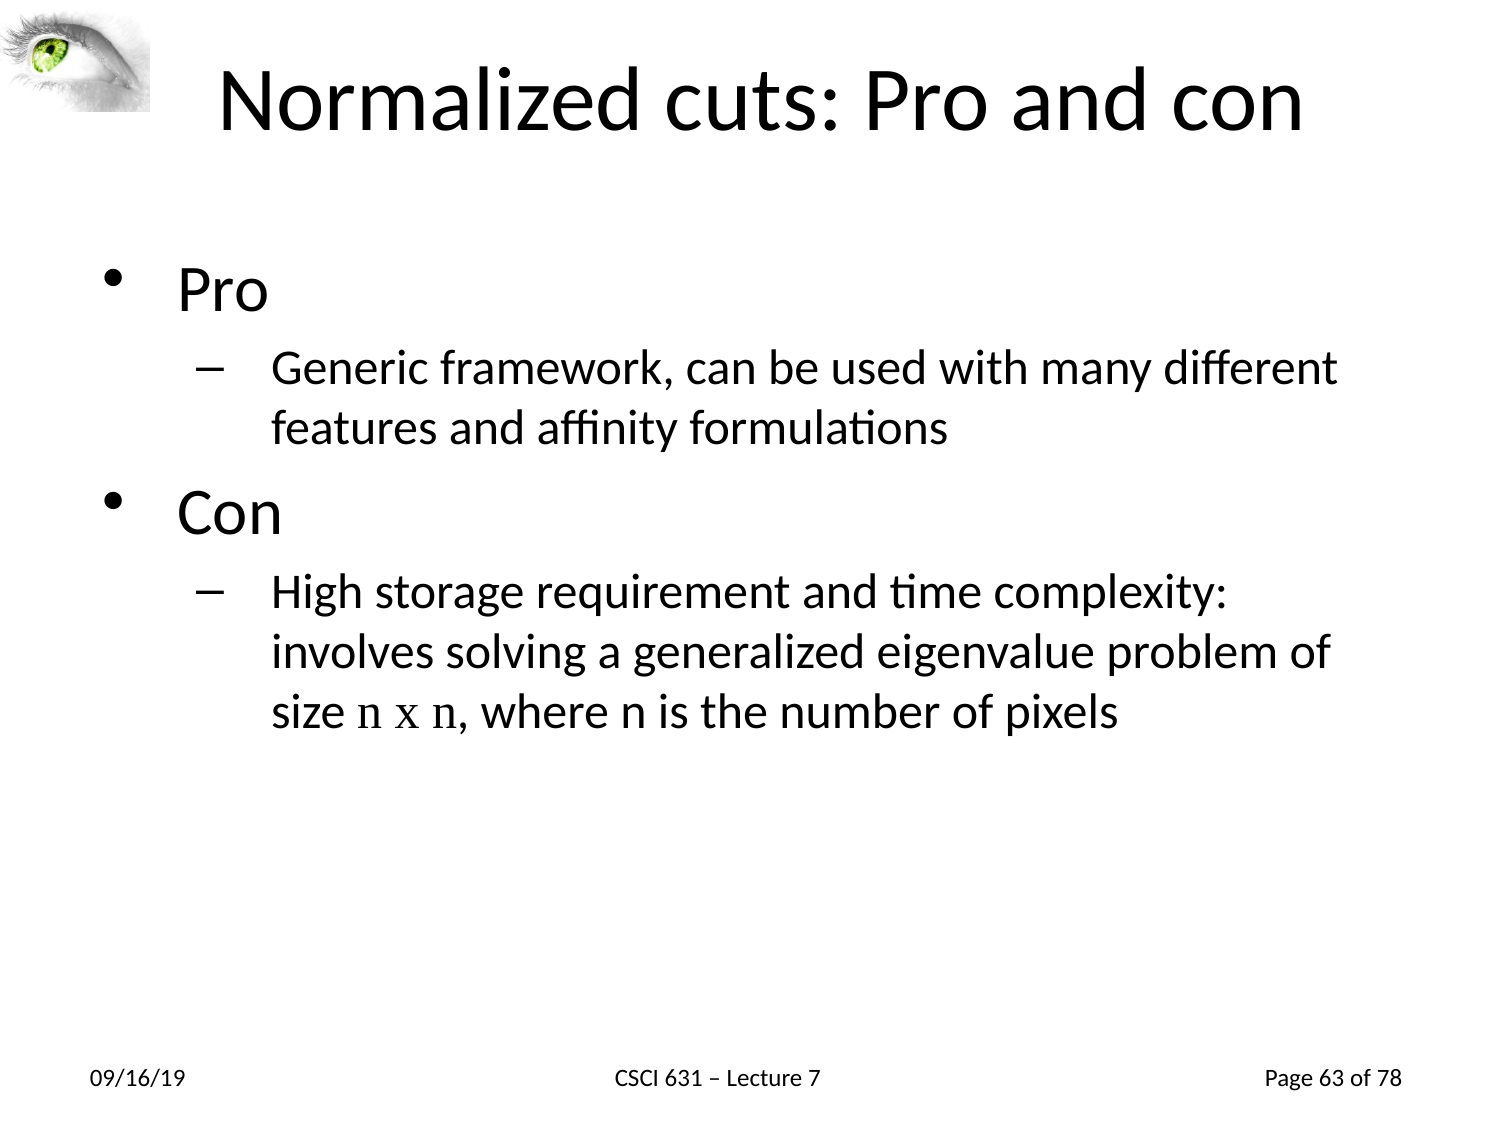

# Normalized cuts: Pro and con
Pro
Generic framework, can be used with many different features and affinity formulations
Con
High storage requirement and time complexity: involves solving a generalized eigenvalue problem of size n x n, where n is the number of pixels